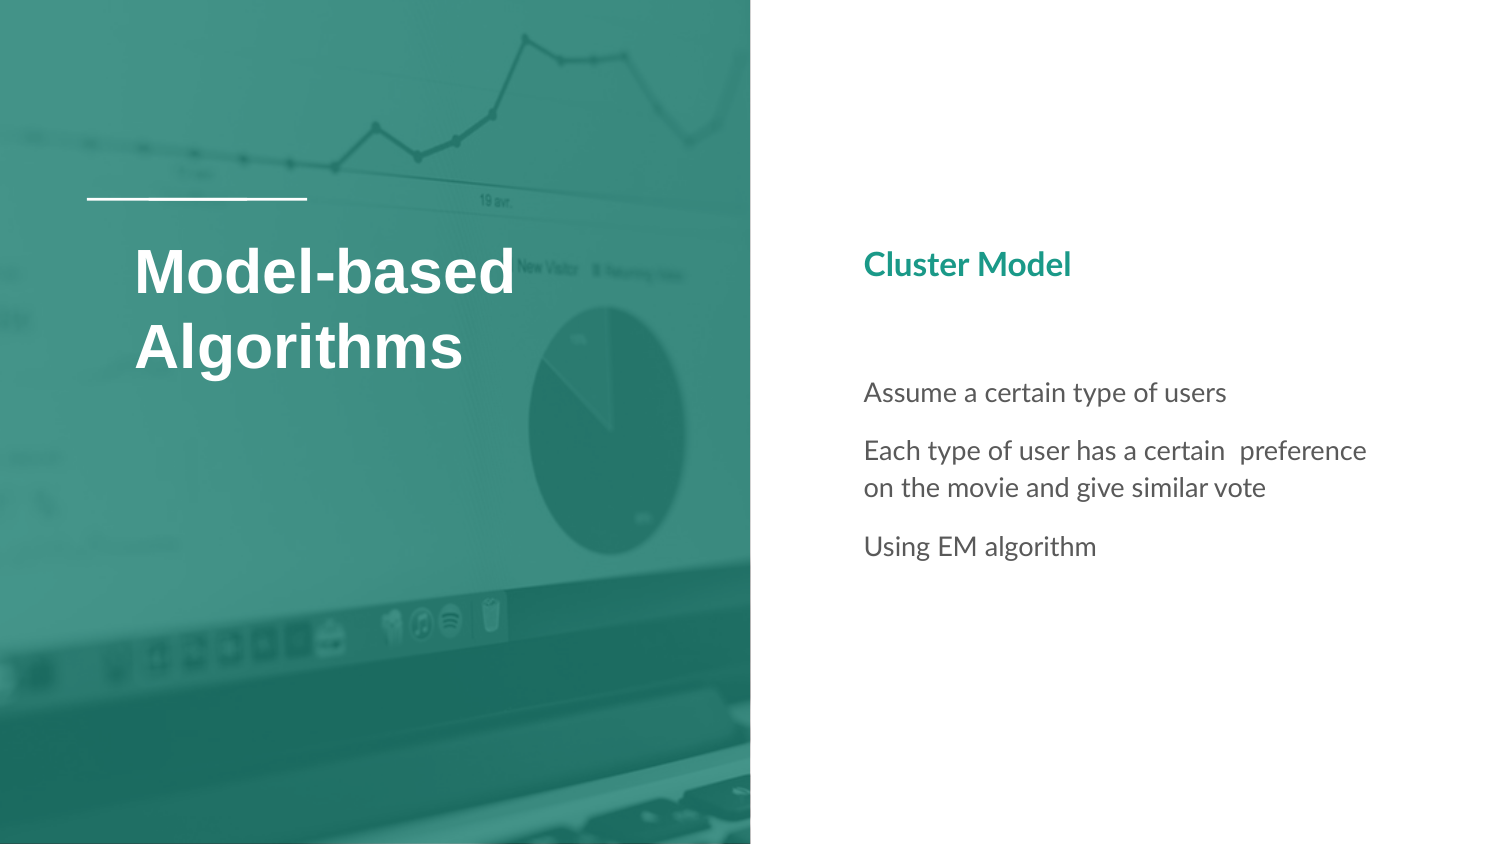

# Model-based Algorithms

Cluster Model

Assume a certain type of users
Each type of user has a certain  preference on the movie and give similar vote
Using EM algorithm